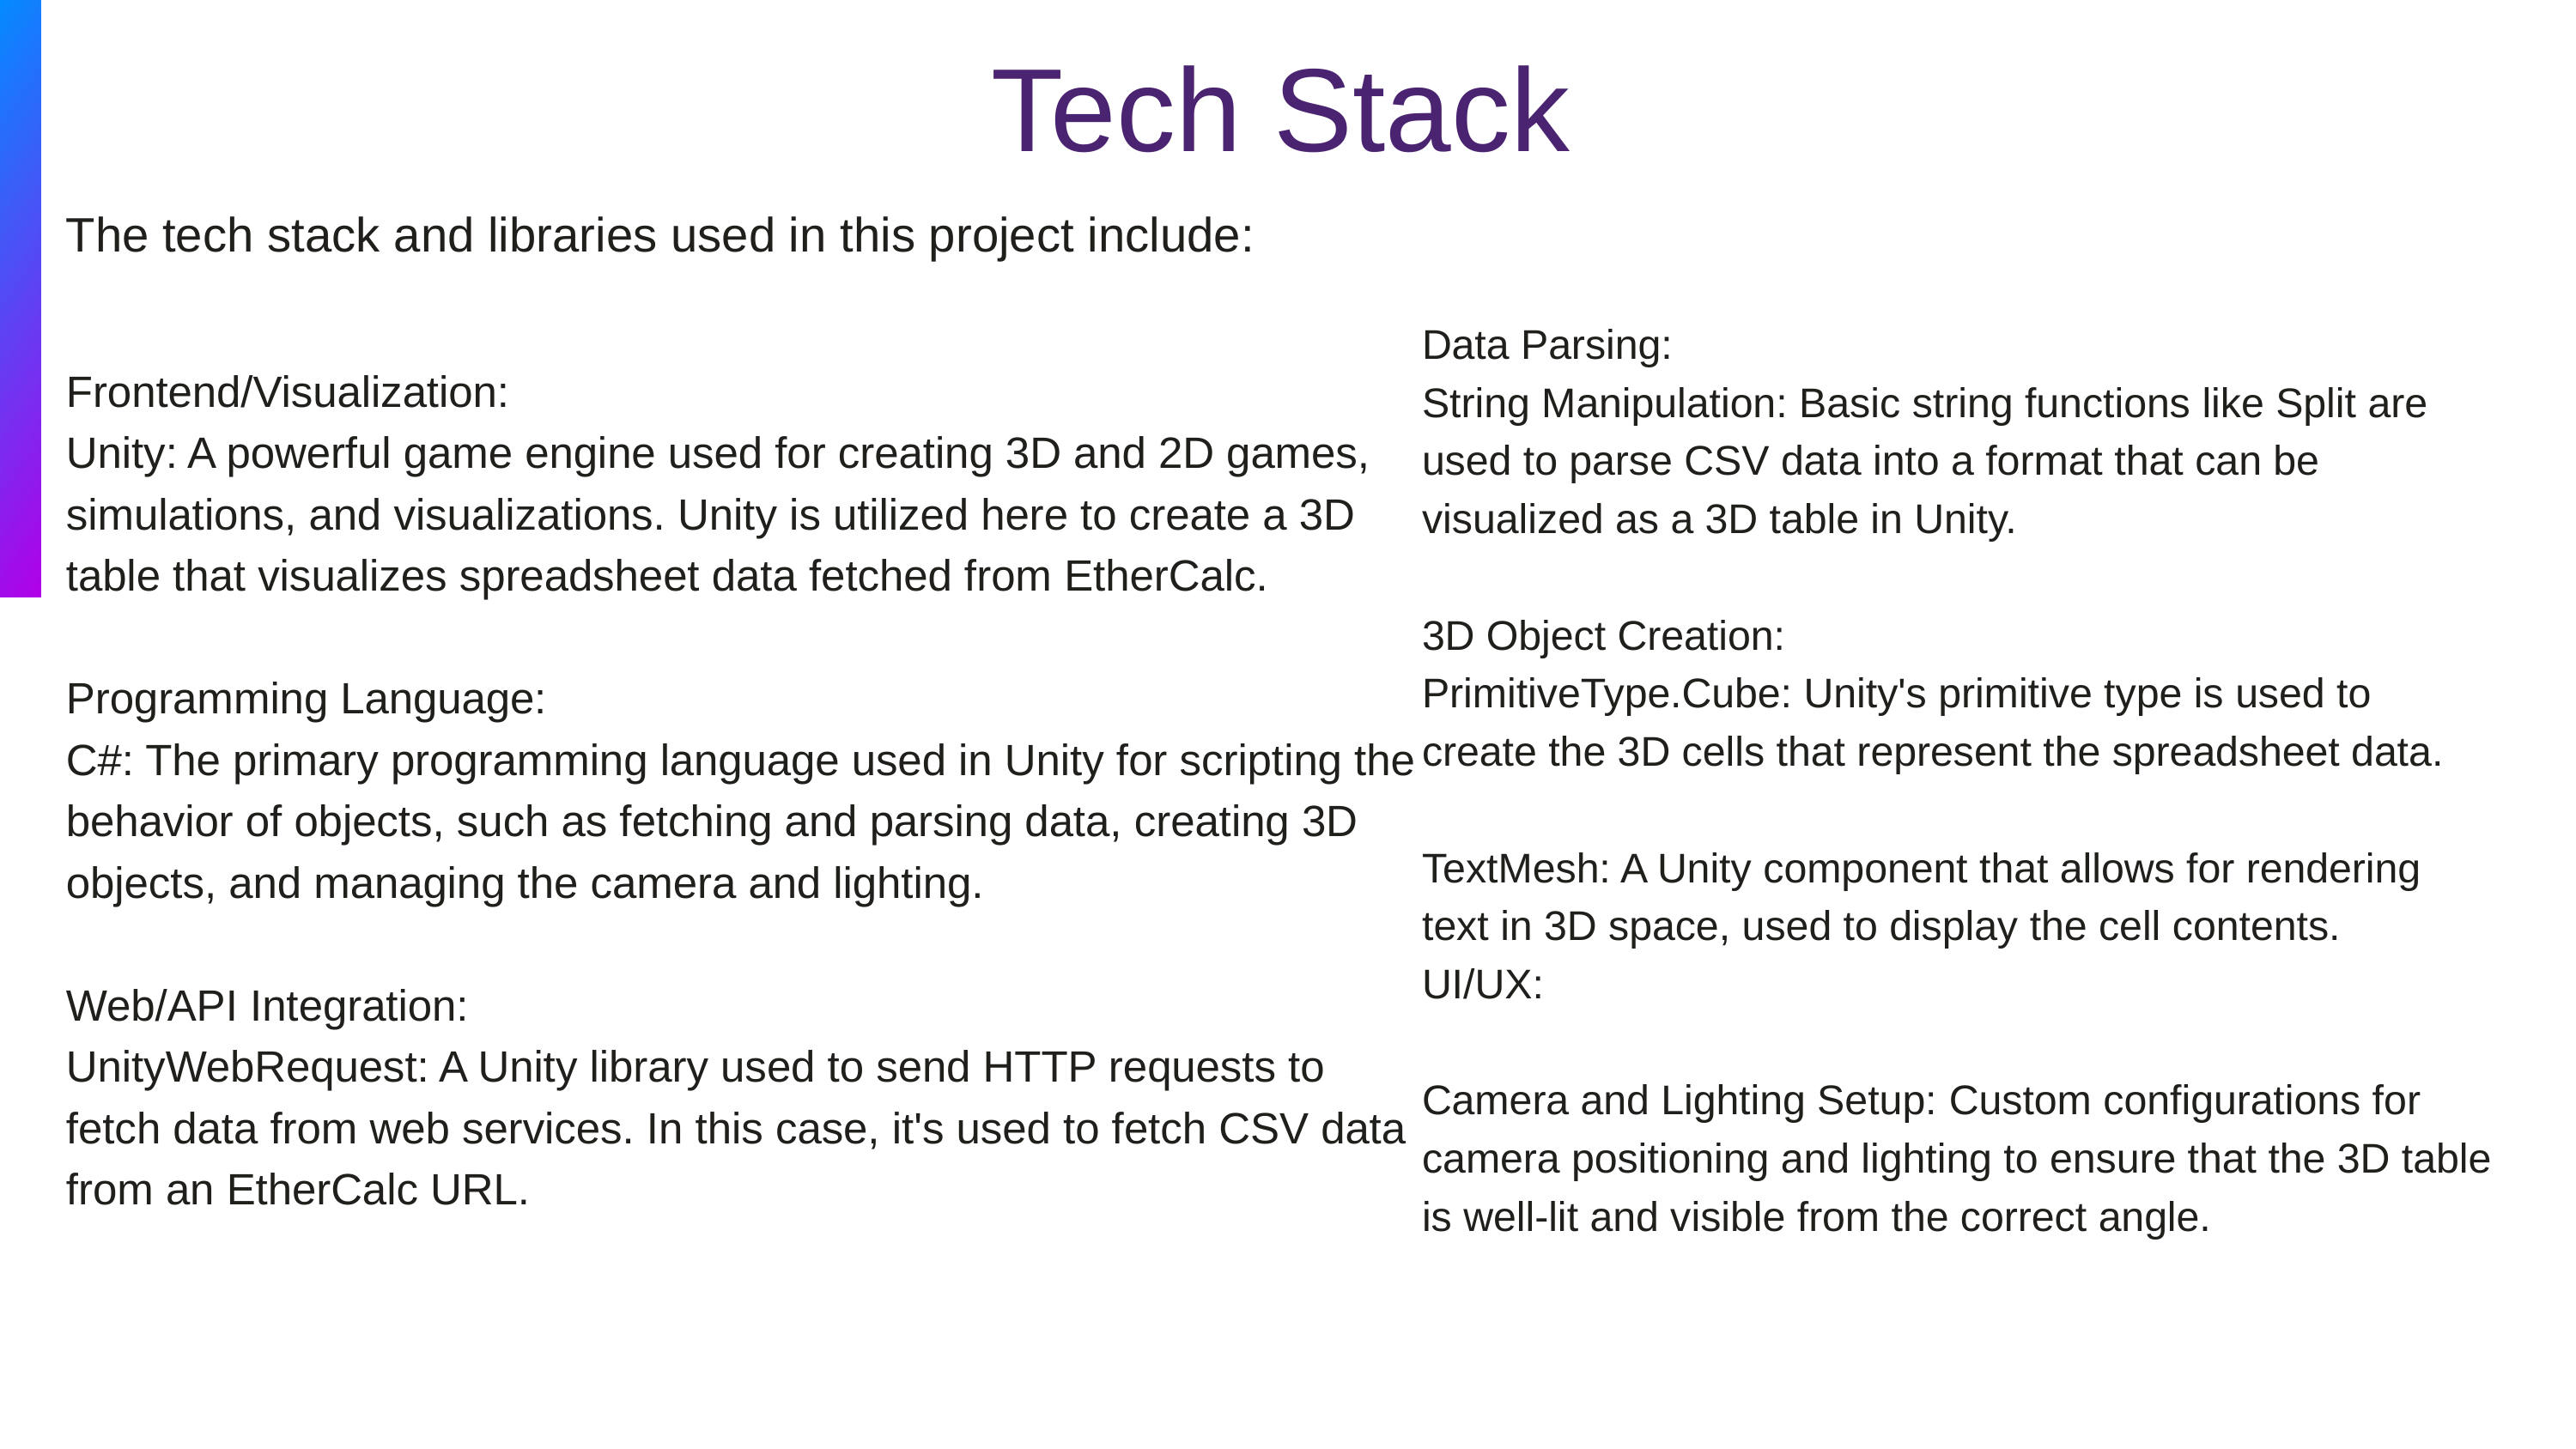

Tech Stack
The tech stack and libraries used in this project include:

Frontend/Visualization:
Unity: A powerful game engine used for creating 3D and 2D games, simulations, and visualizations. Unity is utilized here to create a 3D table that visualizes spreadsheet data fetched from EtherCalc.

Programming Language:
C#: The primary programming language used in Unity for scripting the behavior of objects, such as fetching and parsing data, creating 3D objects, and managing the camera and lighting.

Web/API Integration:
UnityWebRequest: A Unity library used to send HTTP requests to fetch data from web services. In this case, it's used to fetch CSV data from an EtherCalc URL.

Data Parsing:
String Manipulation: Basic string functions like Split are used to parse CSV data into a format that can be visualized as a 3D table in Unity.

3D Object Creation:
PrimitiveType.Cube: Unity's primitive type is used to create the 3D cells that represent the spreadsheet data.

TextMesh: A Unity component that allows for rendering text in 3D space, used to display the cell contents.
UI/UX:

Camera and Lighting Setup: Custom configurations for camera positioning and lighting to ensure that the 3D table is well-lit and visible from the correct angle.